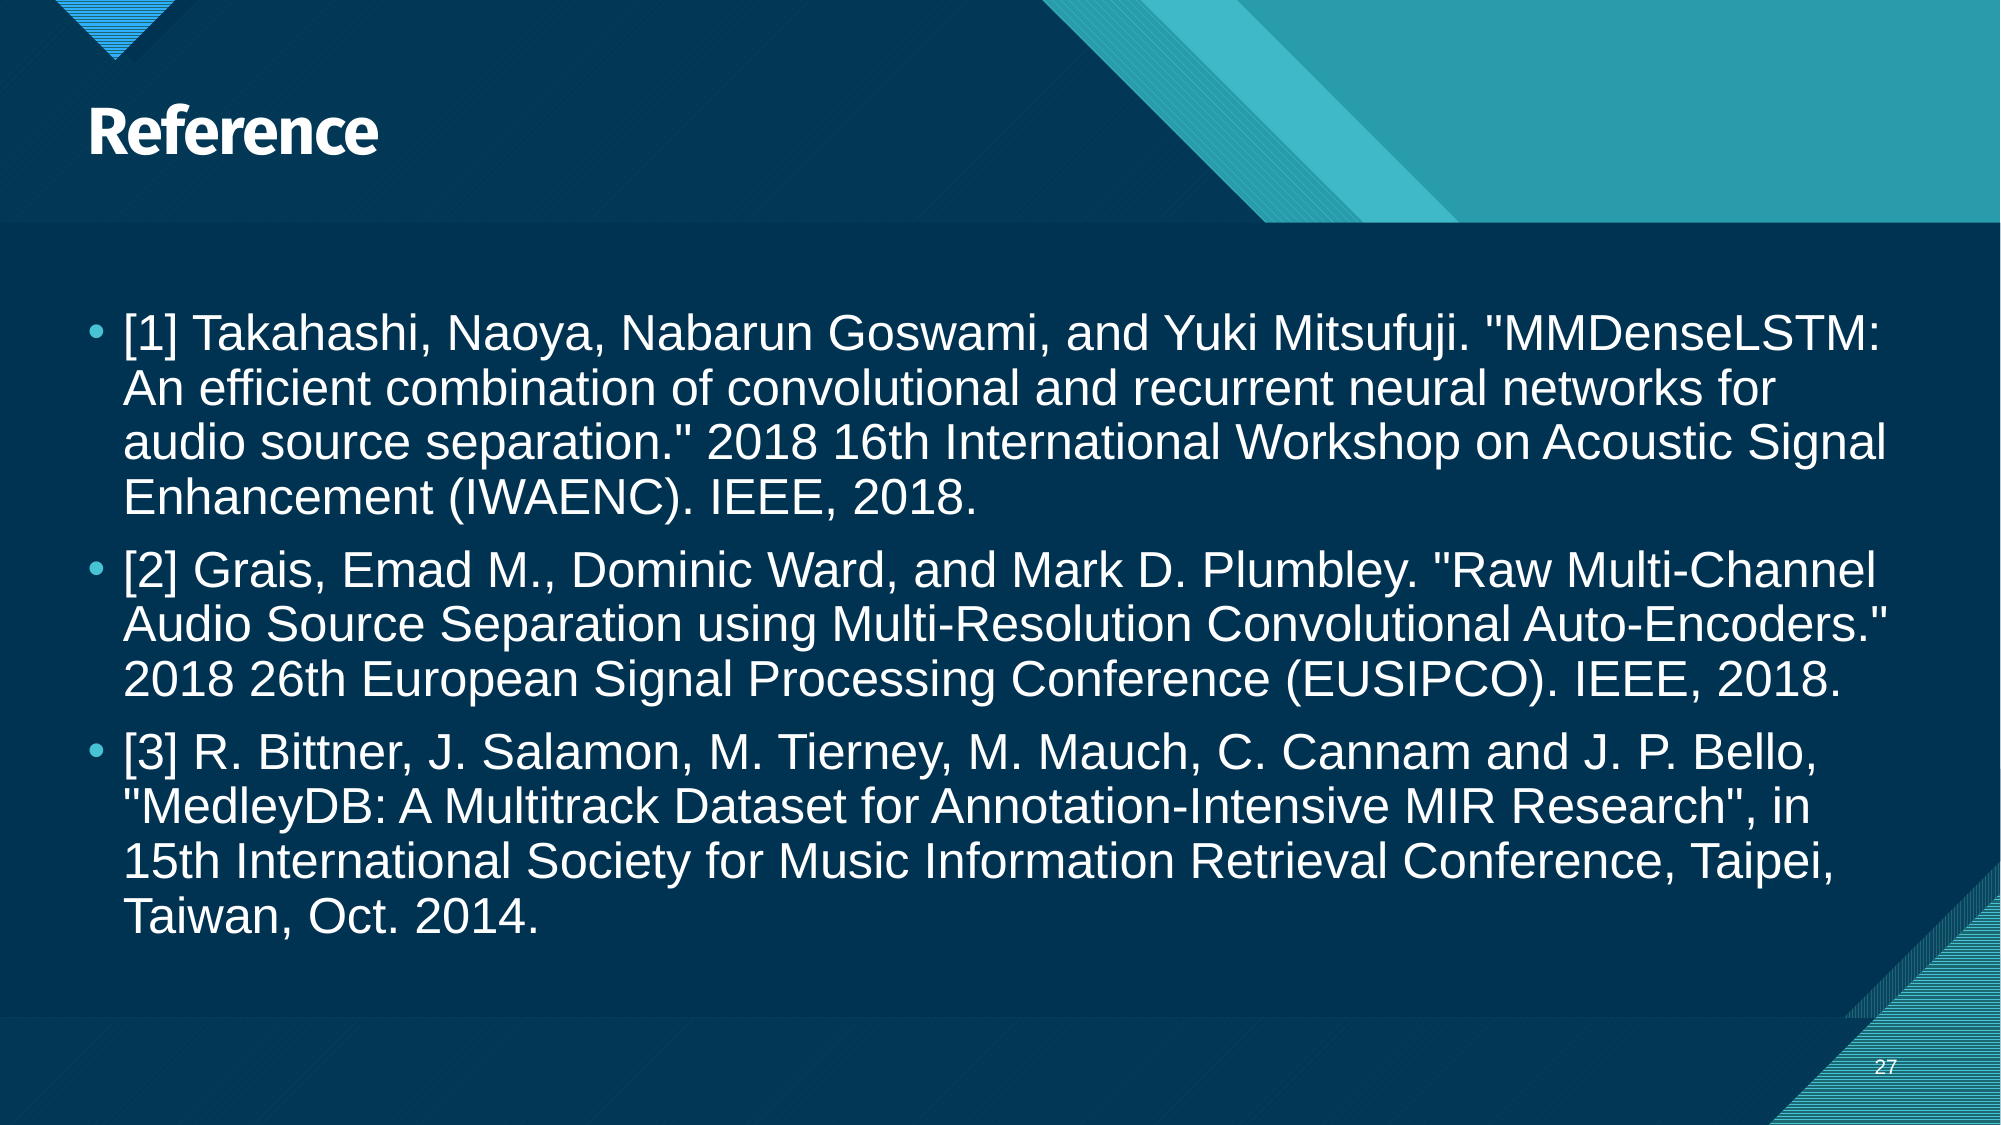

# Reference
[1] Takahashi, Naoya, Nabarun Goswami, and Yuki Mitsufuji. "MMDenseLSTM: An efficient combination of convolutional and recurrent neural networks for audio source separation." 2018 16th International Workshop on Acoustic Signal Enhancement (IWAENC). IEEE, 2018.
[2] Grais, Emad M., Dominic Ward, and Mark D. Plumbley. "Raw Multi-Channel Audio Source Separation using Multi-Resolution Convolutional Auto-Encoders." 2018 26th European Signal Processing Conference (EUSIPCO). IEEE, 2018.
[3] R. Bittner, J. Salamon, M. Tierney, M. Mauch, C. Cannam and J. P. Bello, "MedleyDB: A Multitrack Dataset for Annotation-Intensive MIR Research", in 15th International Society for Music Information Retrieval Conference, Taipei, Taiwan, Oct. 2014.

27